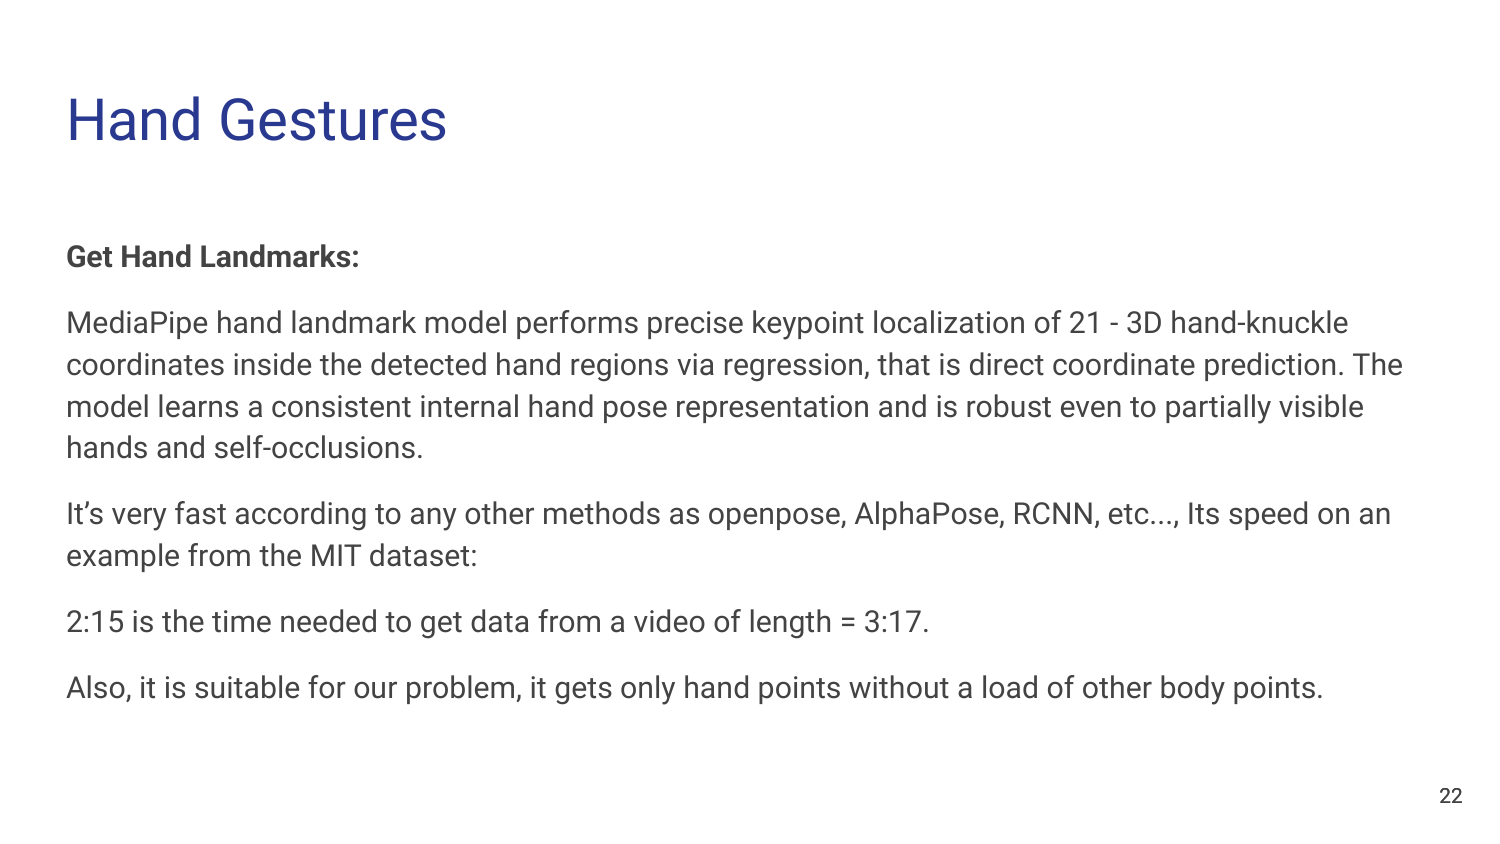

# Hand Gestures
Get Hand Landmarks:
MediaPipe hand landmark model performs precise keypoint localization of 21 - 3D hand-knuckle coordinates inside the detected hand regions via regression, that is direct coordinate prediction. The model learns a consistent internal hand pose representation and is robust even to partially visible hands and self-occlusions.
It’s very fast according to any other methods as openpose, AlphaPose, RCNN, etc..., Its speed on an example from the MIT dataset:
2:15 is the time needed to get data from a video of length = 3:17.
Also, it is suitable for our problem, it gets only hand points without a load of other body points.
22
22